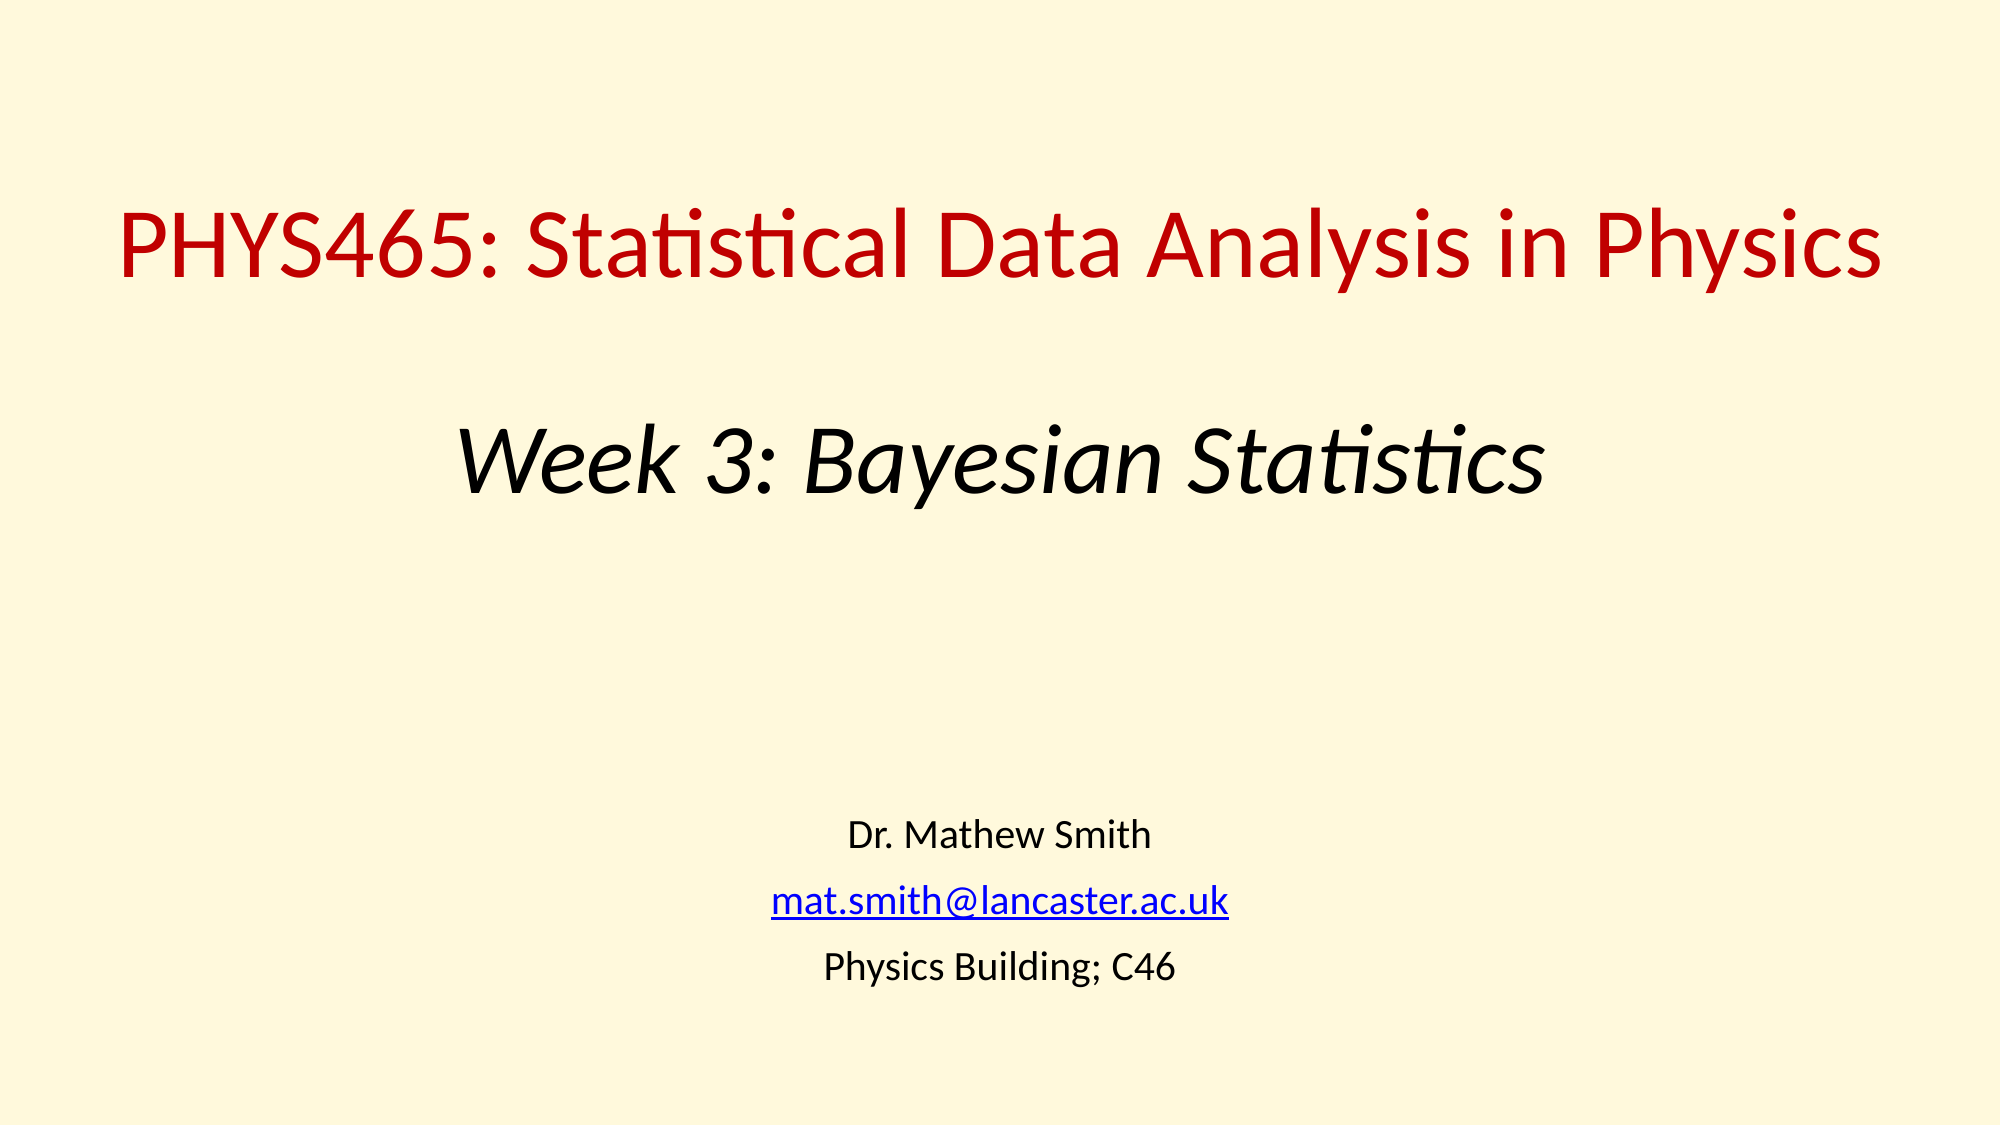

# PHYS465: Statistical Data Analysis in Physics Week 3: Bayesian Statistics
Dr. Mathew Smith
mat.smith@lancaster.ac.uk
Physics Building; C46